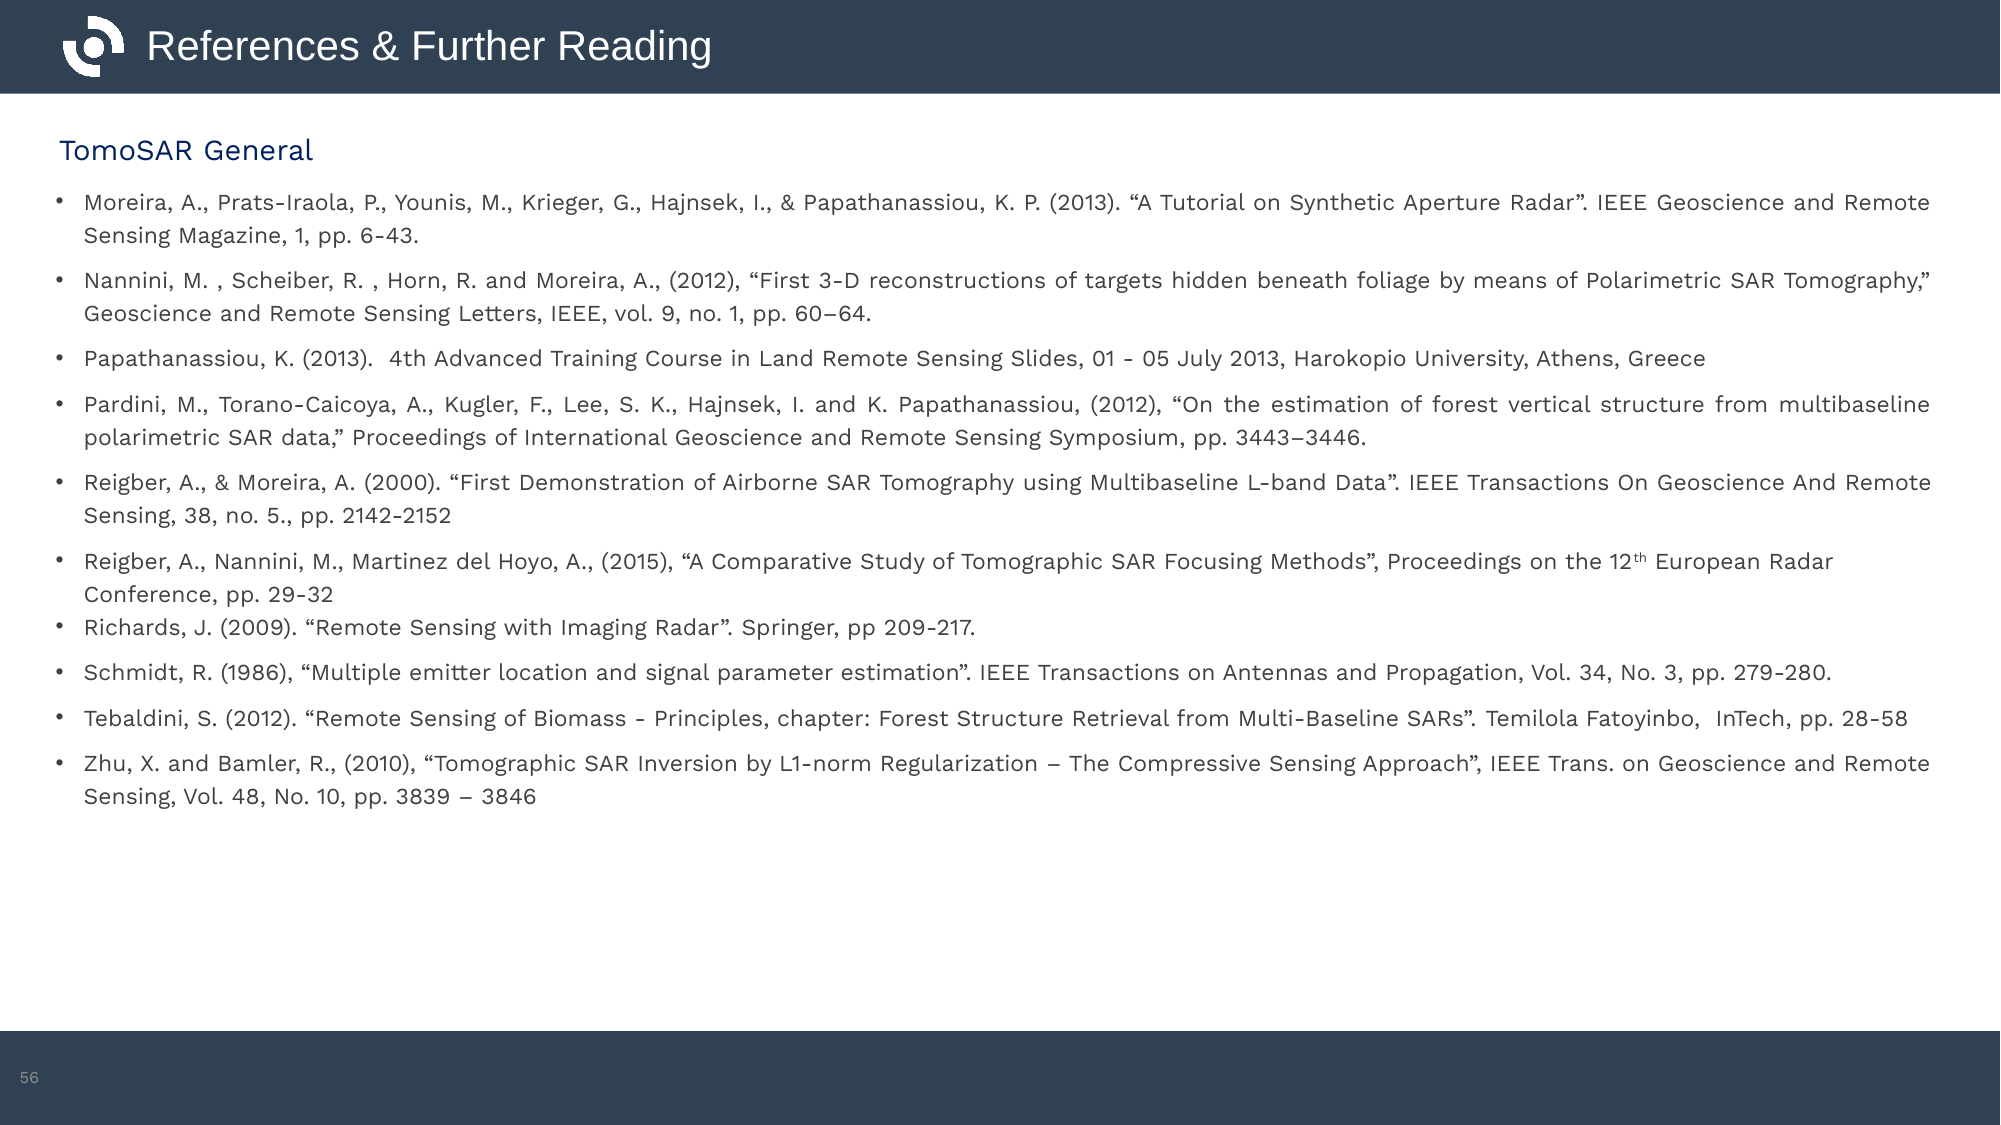

# References & Further Reading
TomoSAR General
Moreira, A., Prats-Iraola, P., Younis, M., Krieger, G., Hajnsek, I., & Papathanassiou, K. P. (2013). “A Tutorial on Synthetic Aperture Radar”. IEEE Geoscience and Remote Sensing Magazine, 1, pp. 6-43.
Nannini, M. , Scheiber, R. , Horn, R. and Moreira, A., (2012), “First 3-D reconstructions of targets hidden beneath foliage by means of Polarimetric SAR Tomography,” Geoscience and Remote Sensing Letters, IEEE, vol. 9, no. 1, pp. 60–64.
Papathanassiou, K. (2013).  4th Advanced Training Course in Land Remote Sensing Slides, 01 - 05 July 2013, Harokopio University, Athens, Greece
Pardini, M., Torano-Caicoya, A., Kugler, F., Lee, S. K., Hajnsek, I. and K. Papathanassiou, (2012), “On the estimation of forest vertical structure from multibaseline polarimetric SAR data,” Proceedings of International Geoscience and Remote Sensing Symposium, pp. 3443–3446.
Reigber, A., & Moreira, A. (2000). “First Demonstration of Airborne SAR Tomography using Multibaseline L-band Data”. IEEE Transactions On Geoscience And Remote Sensing, 38, no. 5., pp. 2142-2152
Reigber, A., Nannini, M., Martinez del Hoyo, A., (2015), “A Comparative Study of Tomographic SAR Focusing Methods”, Proceedings on the 12th European Radar Conference, pp. 29-32
Richards, J. (2009). “Remote Sensing with Imaging Radar”. Springer, pp 209-217.
Schmidt, R. (1986), “Multiple emitter location and signal parameter estimation”. IEEE Transactions on Antennas and Propagation, Vol. 34, No. 3, pp. 279-280.
Tebaldini, S. (2012). “Remote Sensing of Biomass - Principles, chapter: Forest Structure Retrieval from Multi-Baseline SARs”. Temilola Fatoyinbo,  InTech, pp. 28-58
Zhu, X. and Bamler, R., (2010), “Tomographic SAR Inversion by L1-norm Regularization – The Compressive Sensing Approach”, IEEE Trans. on Geoscience and Remote Sensing, Vol. 48, No. 10, pp. 3839 – 3846

56